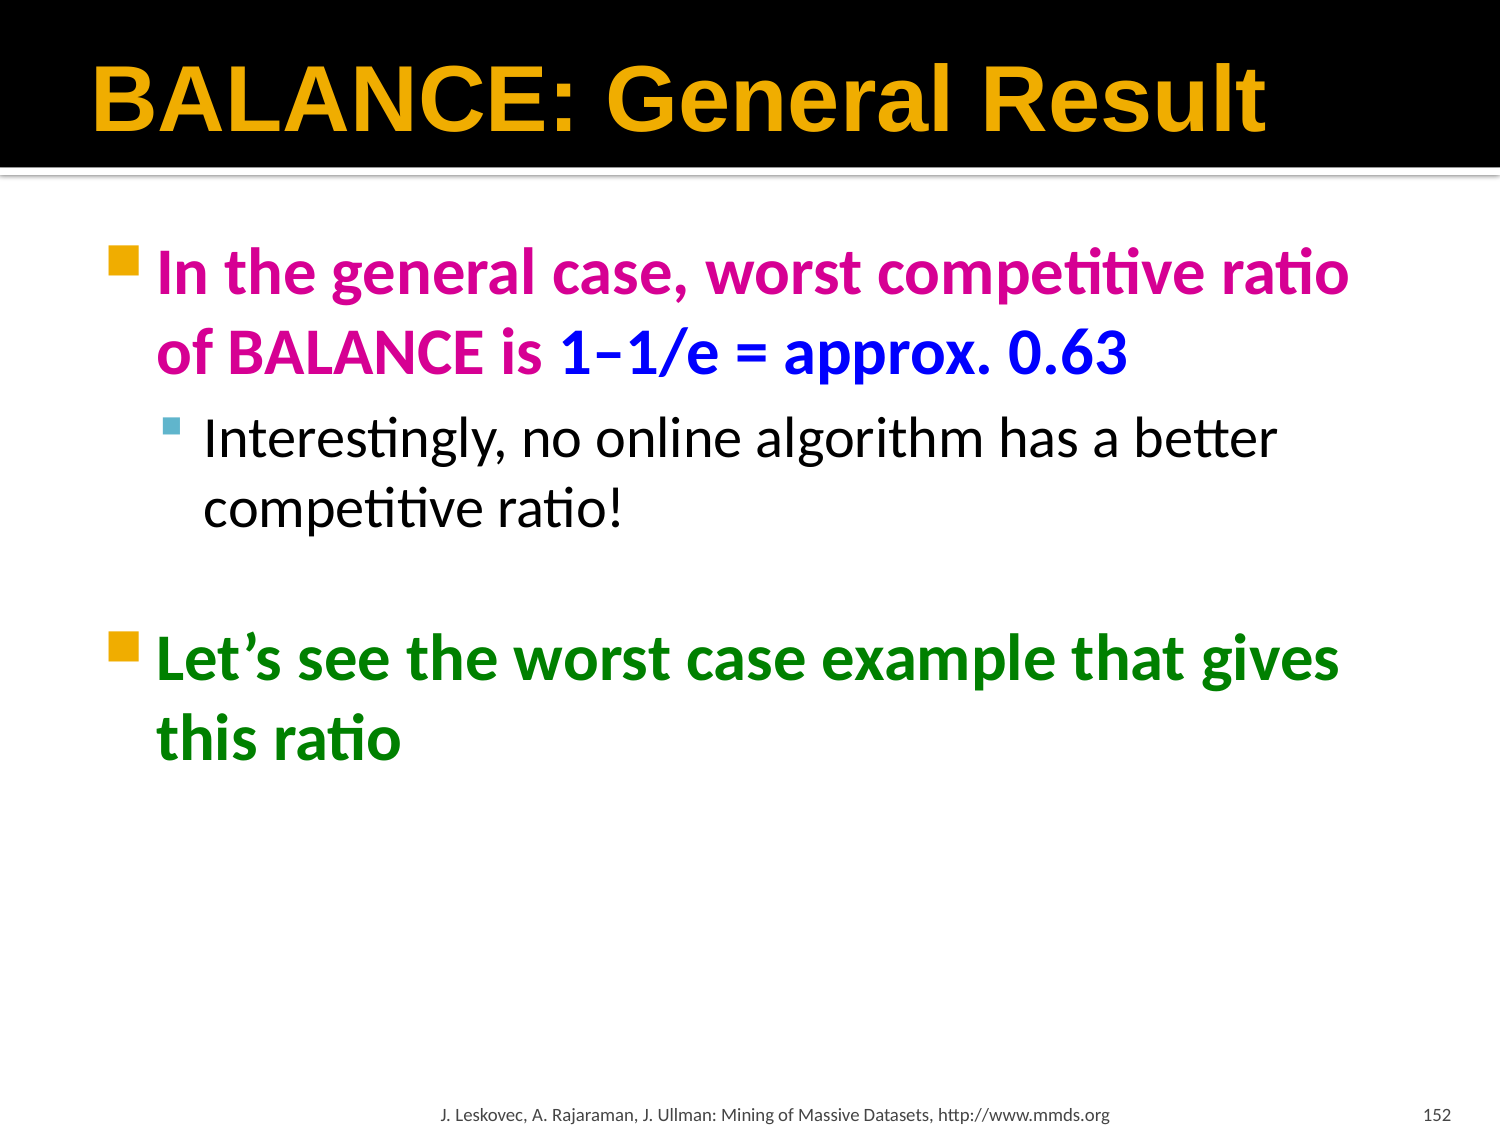

# BALANCE: General Result
In the general case, worst competitive ratio of BALANCE is 1–1/e = approx. 0.63
Interestingly, no online algorithm has a better competitive ratio!

Let’s see the worst case example that gives this ratio
J. Leskovec, A. Rajaraman, J. Ullman: Mining of Massive Datasets, http://www.mmds.org
152